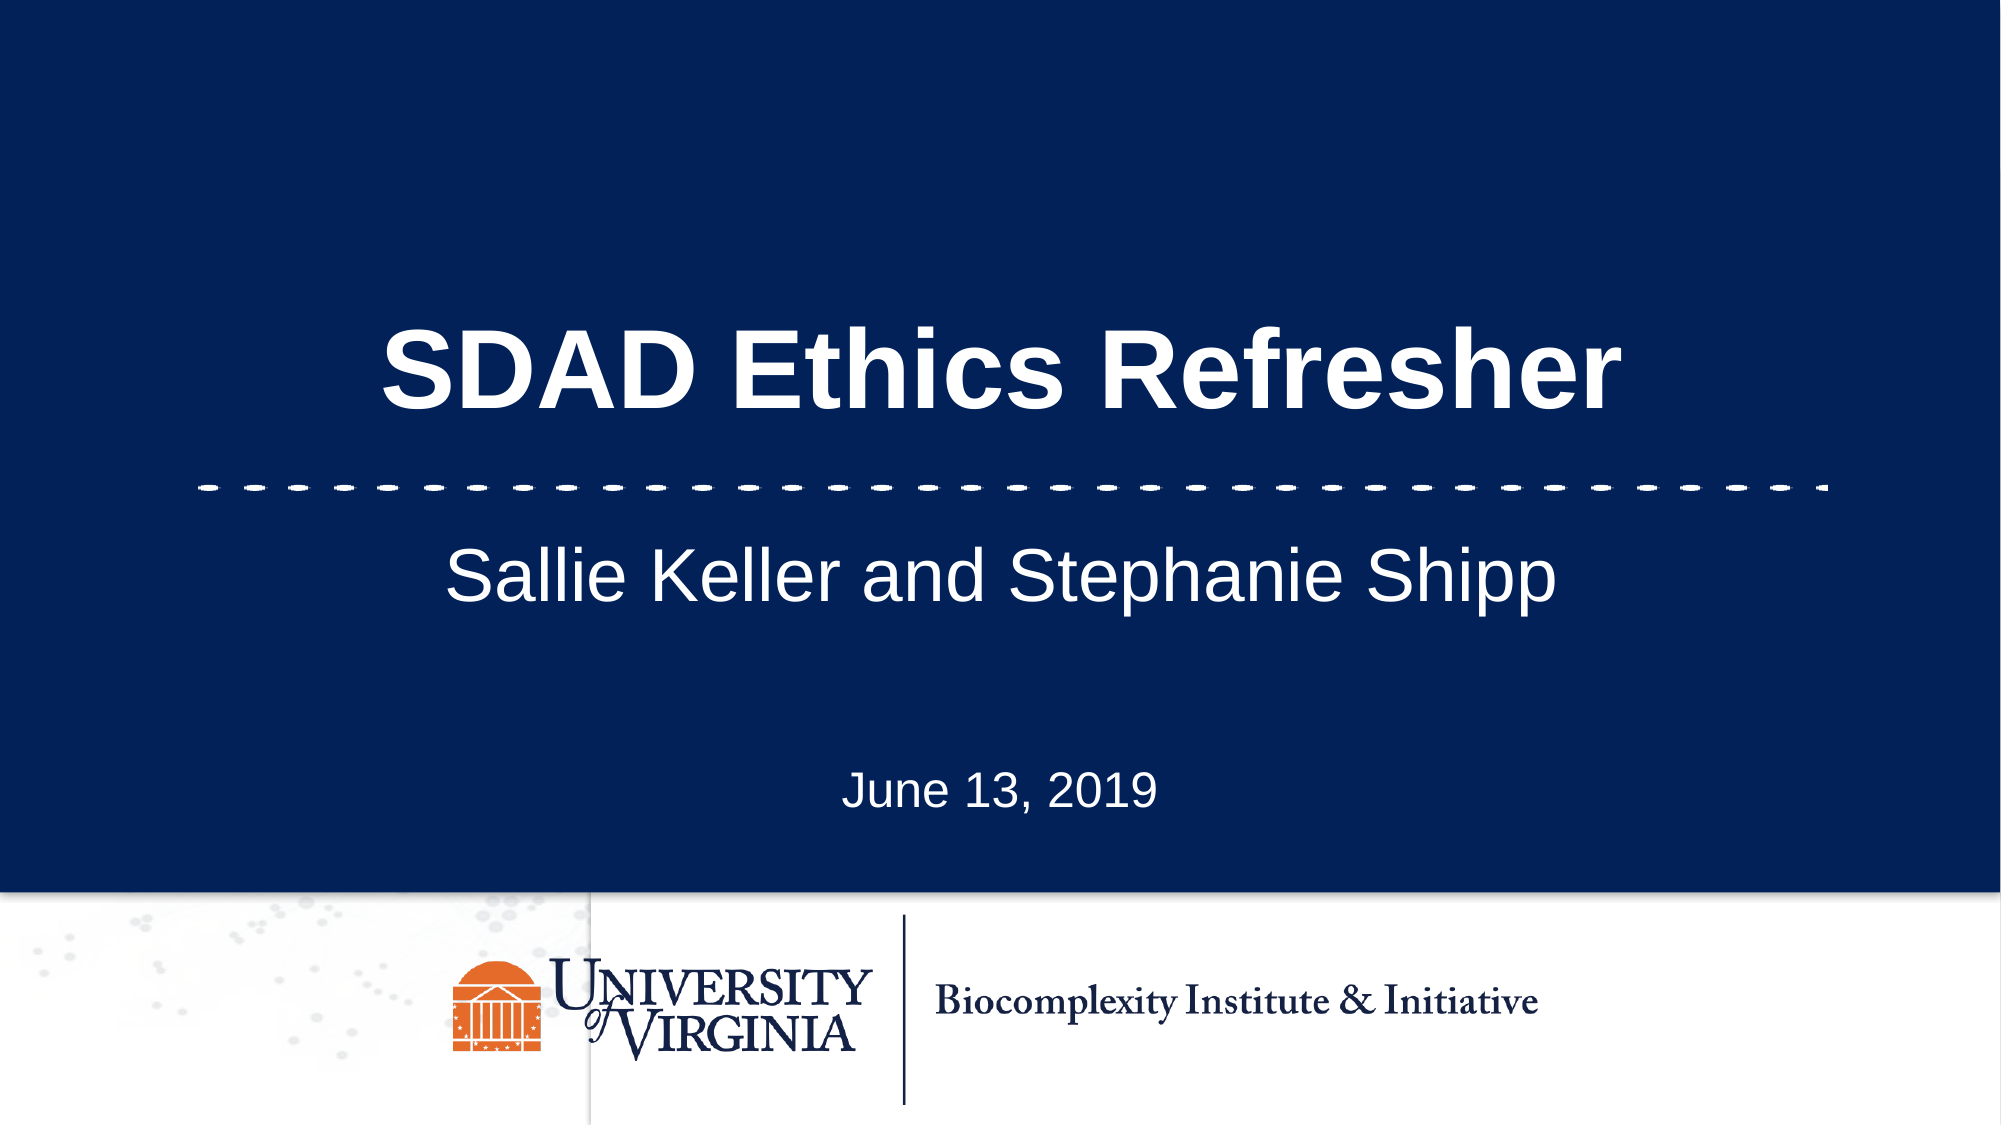

SDAD Ethics Refresher
Sallie Keller and Stephanie Shipp

June 13, 2019